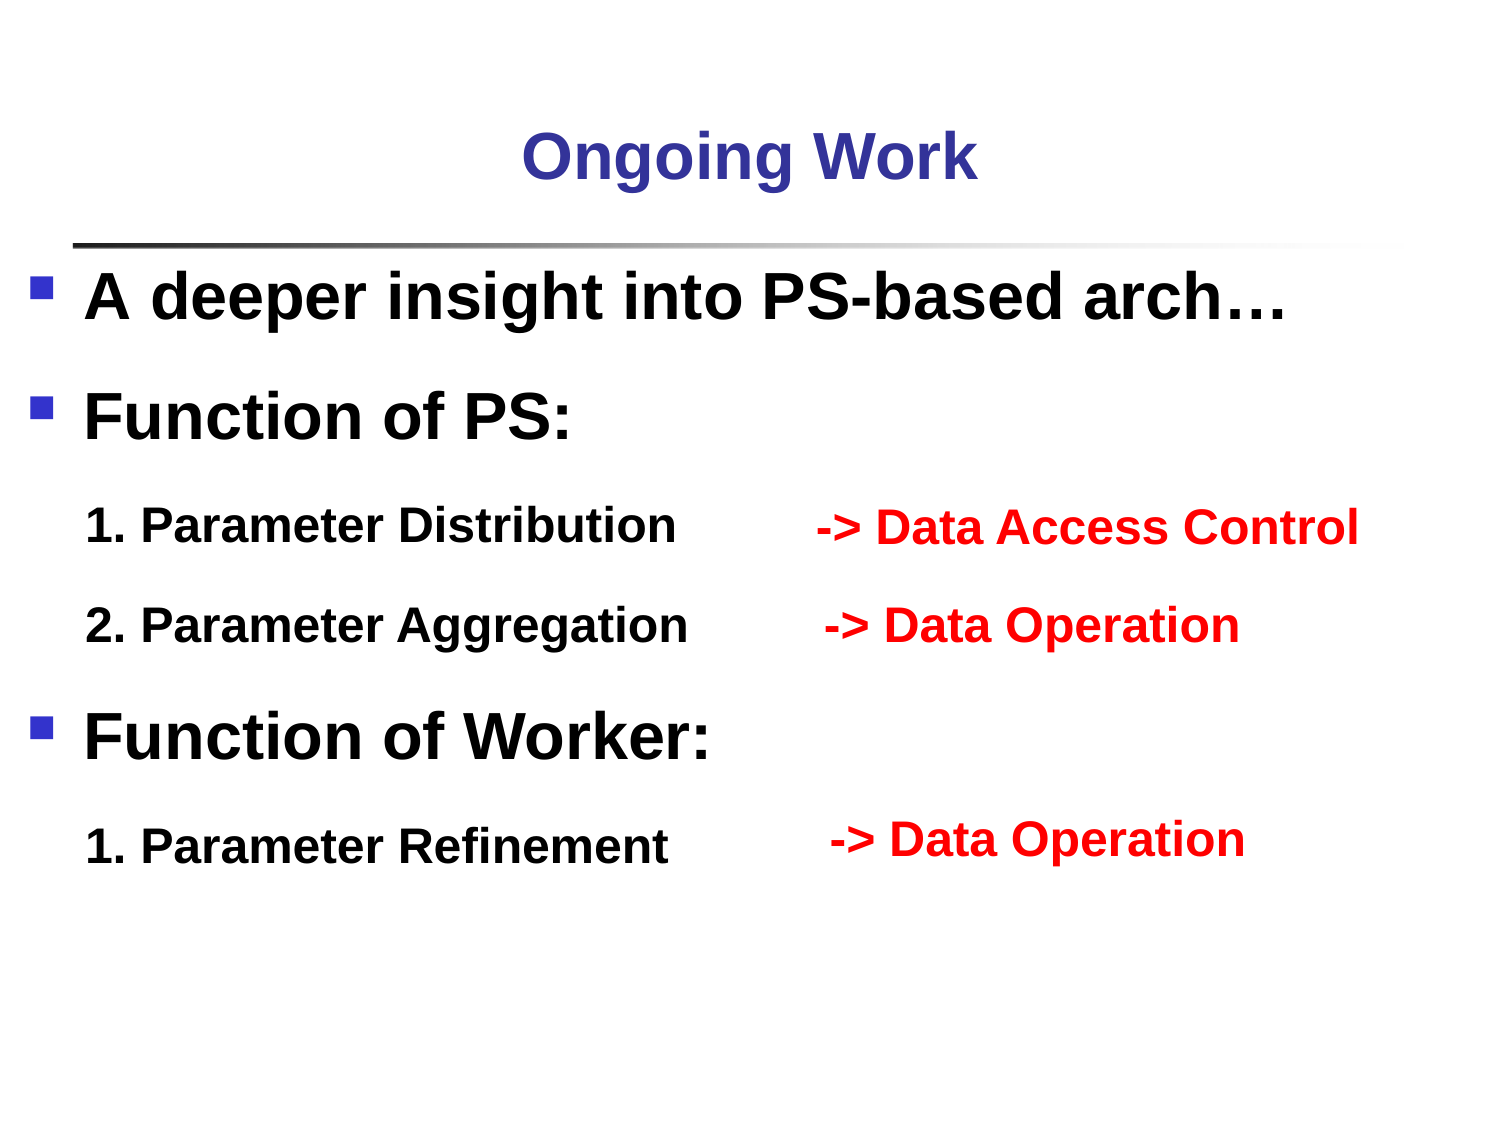

# Ongoing Work
A deeper insight into PS-based arch…
Function of PS:
	1. Parameter Distribution
	2. Parameter Aggregation
Function of Worker:
	1. Parameter Refinement

-> Data Access Control
-> Data Operation
-> Data Operation